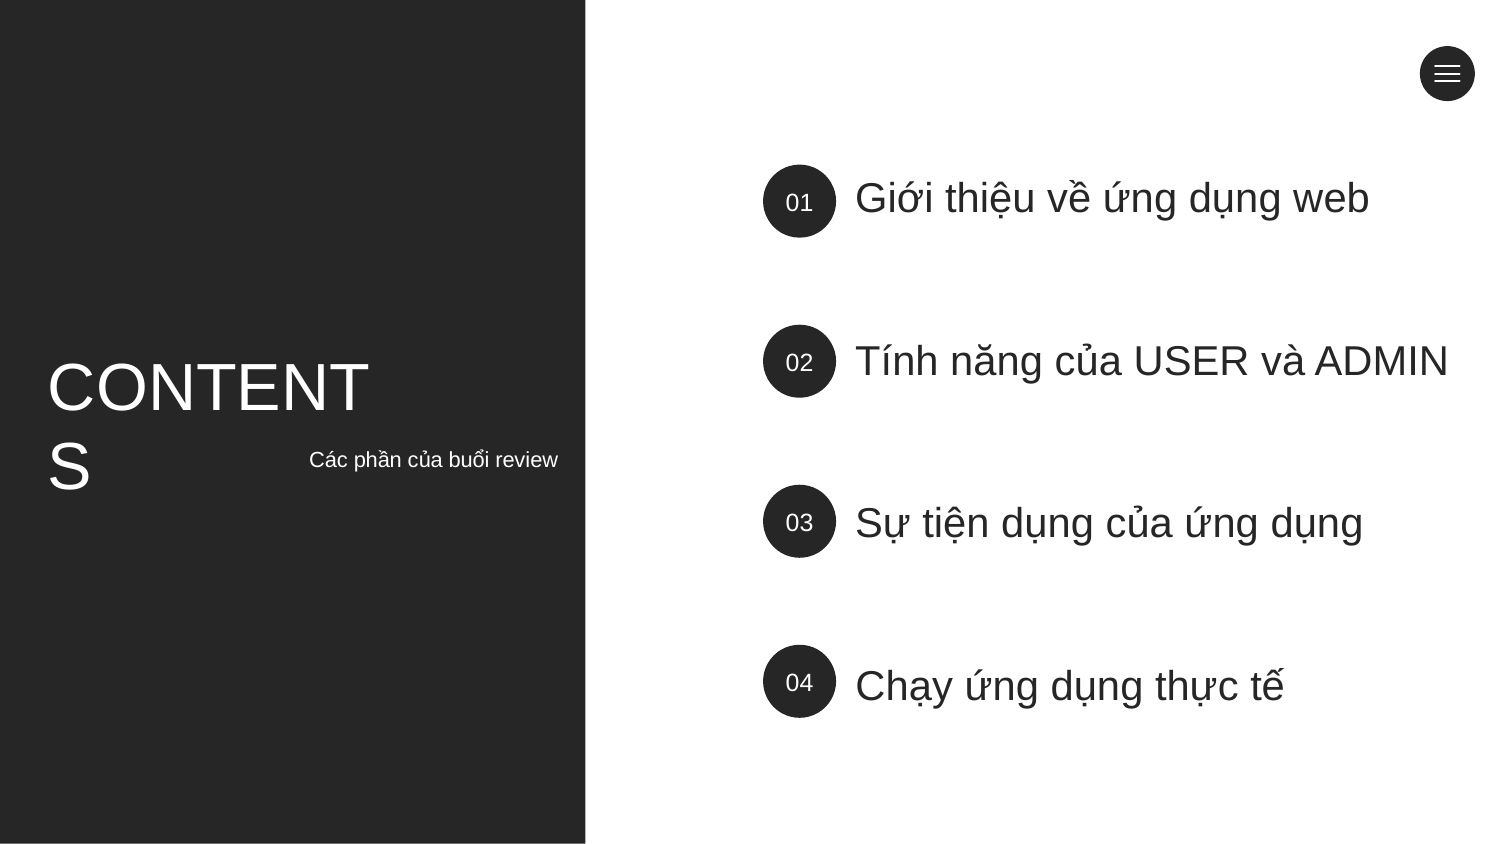

Giới thiệu về ứng dụng web
01
02
Tính năng của USER và ADMIN
CONTENTS
Các phần của buổi review
03
Sự tiện dụng của ứng dụng
04
Chạy ứng dụng thực tế